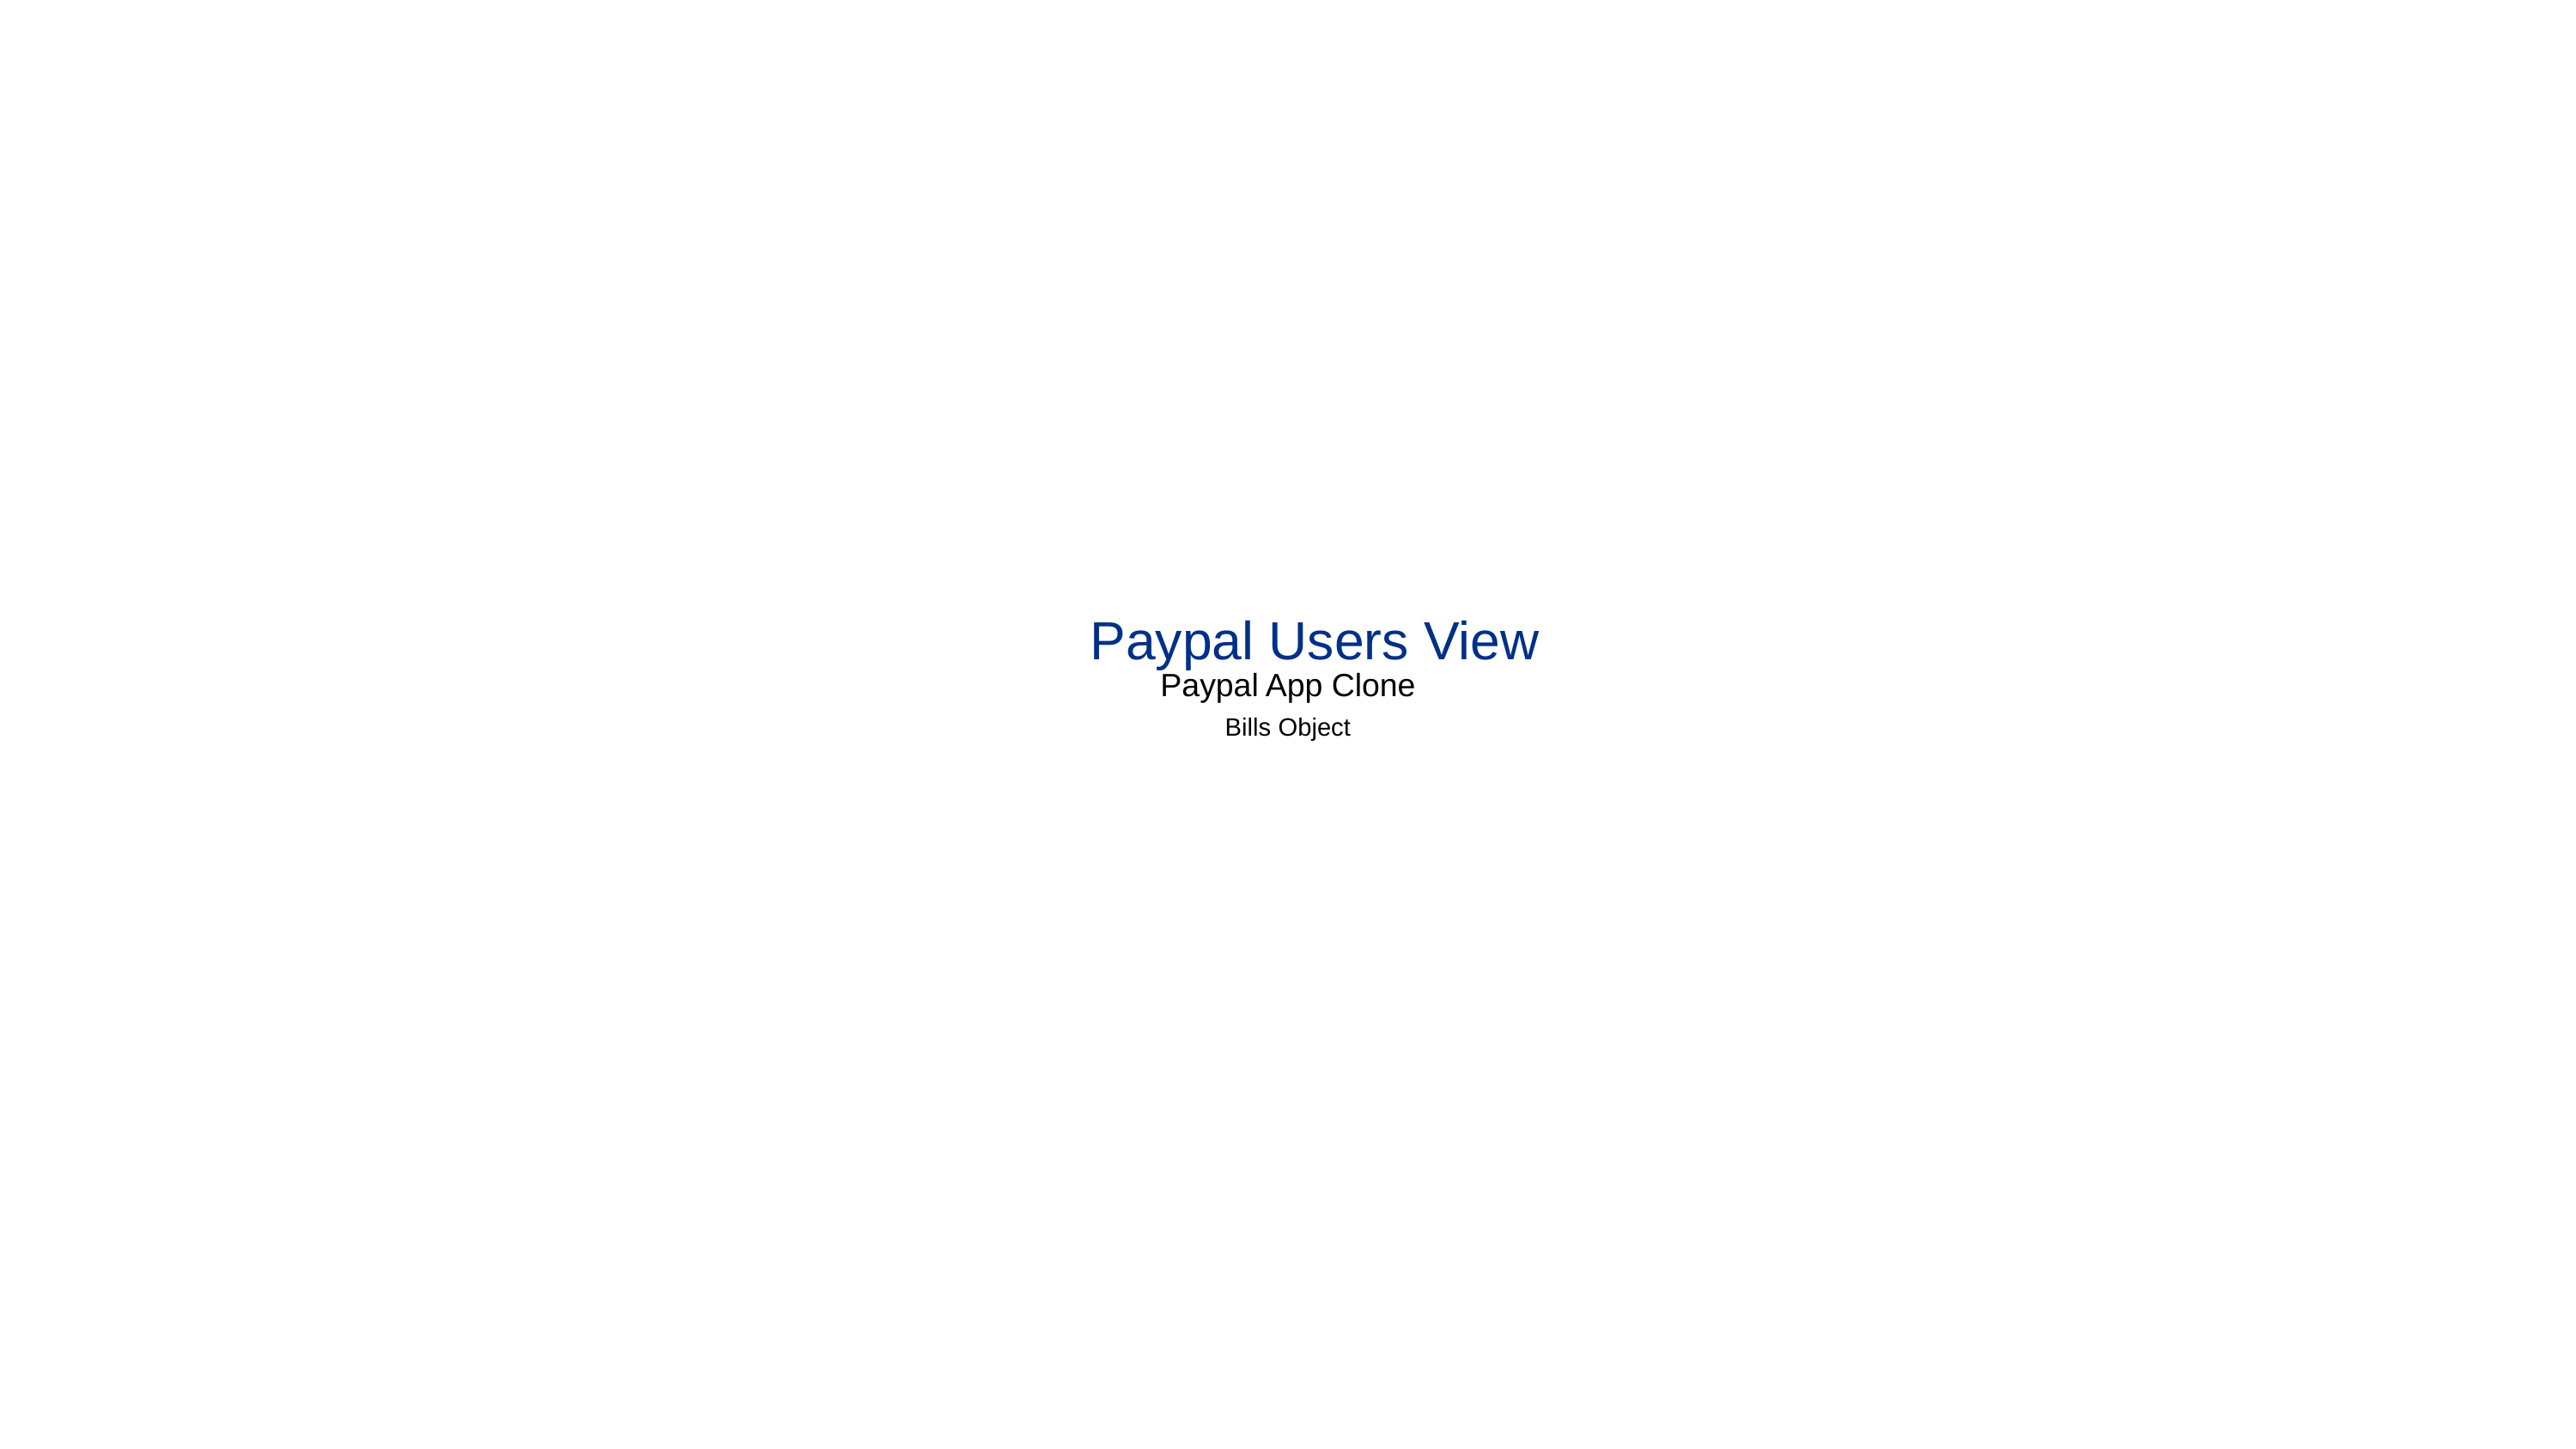

Paypal Users View
Paypal App Clone
Bills Object